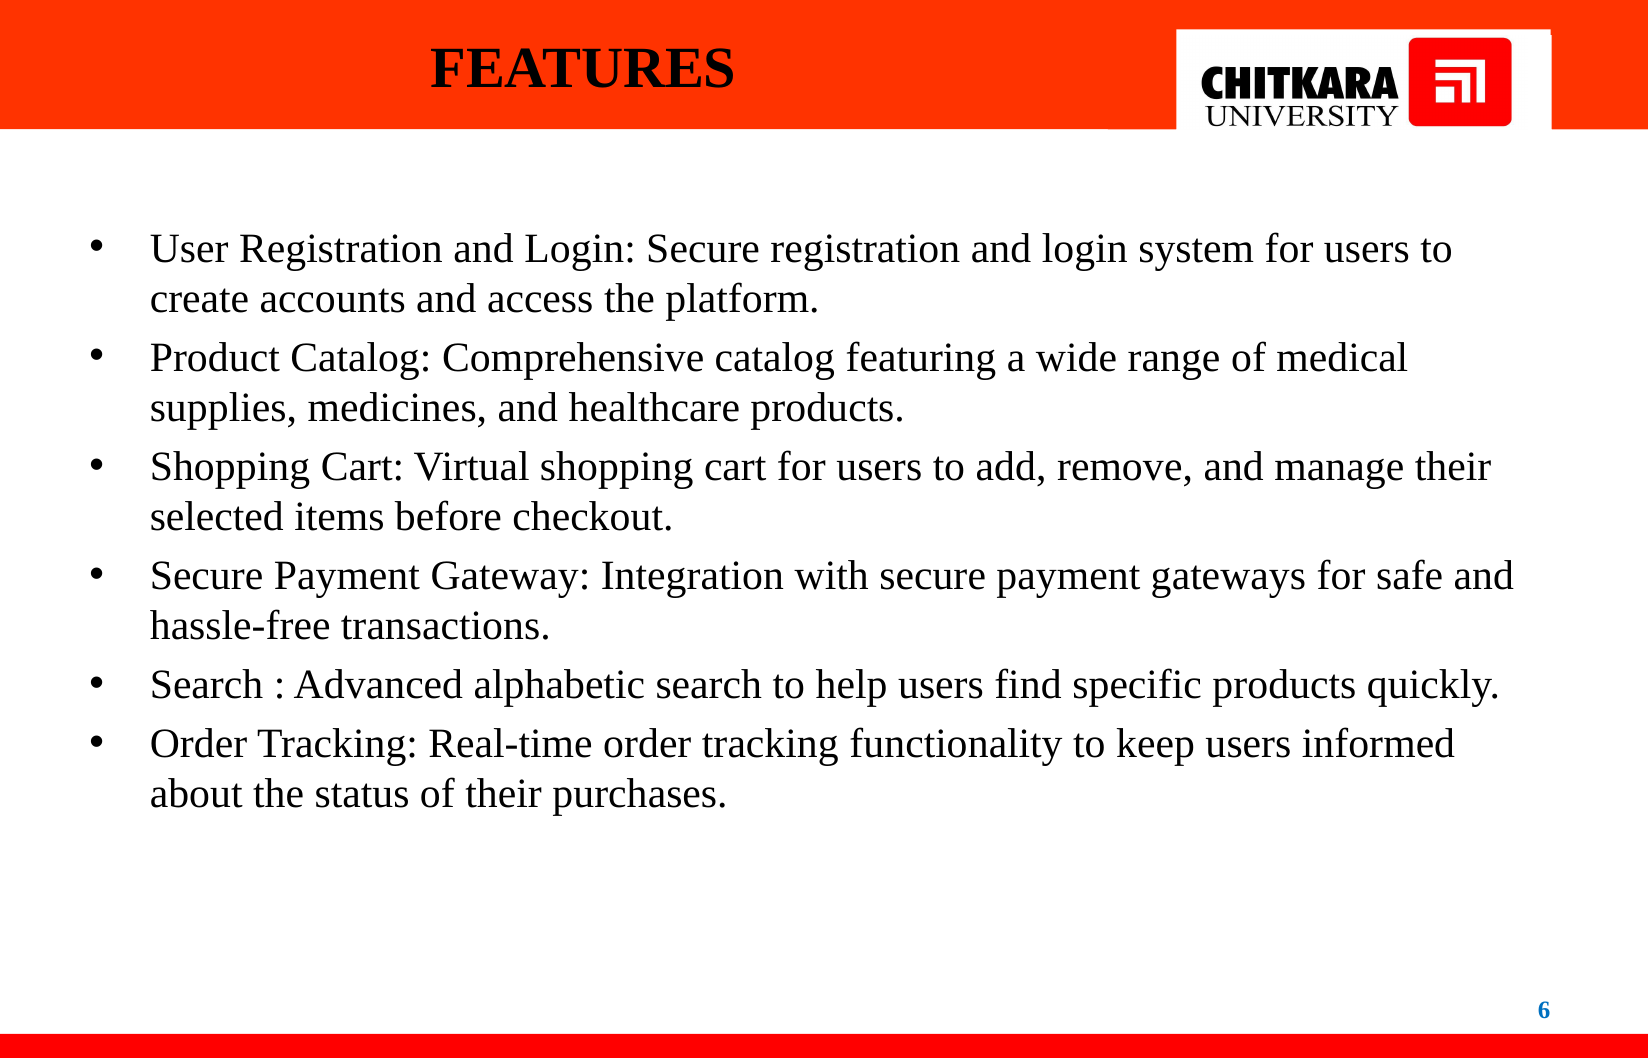

# FEATURES
User Registration and Login: Secure registration and login system for users to create accounts and access the platform.
Product Catalog: Comprehensive catalog featuring a wide range of medical supplies, medicines, and healthcare products.
Shopping Cart: Virtual shopping cart for users to add, remove, and manage their selected items before checkout.
Secure Payment Gateway: Integration with secure payment gateways for safe and hassle-free transactions.
Search : Advanced alphabetic search to help users find specific products quickly.
Order Tracking: Real-time order tracking functionality to keep users informed about the status of their purchases.
6